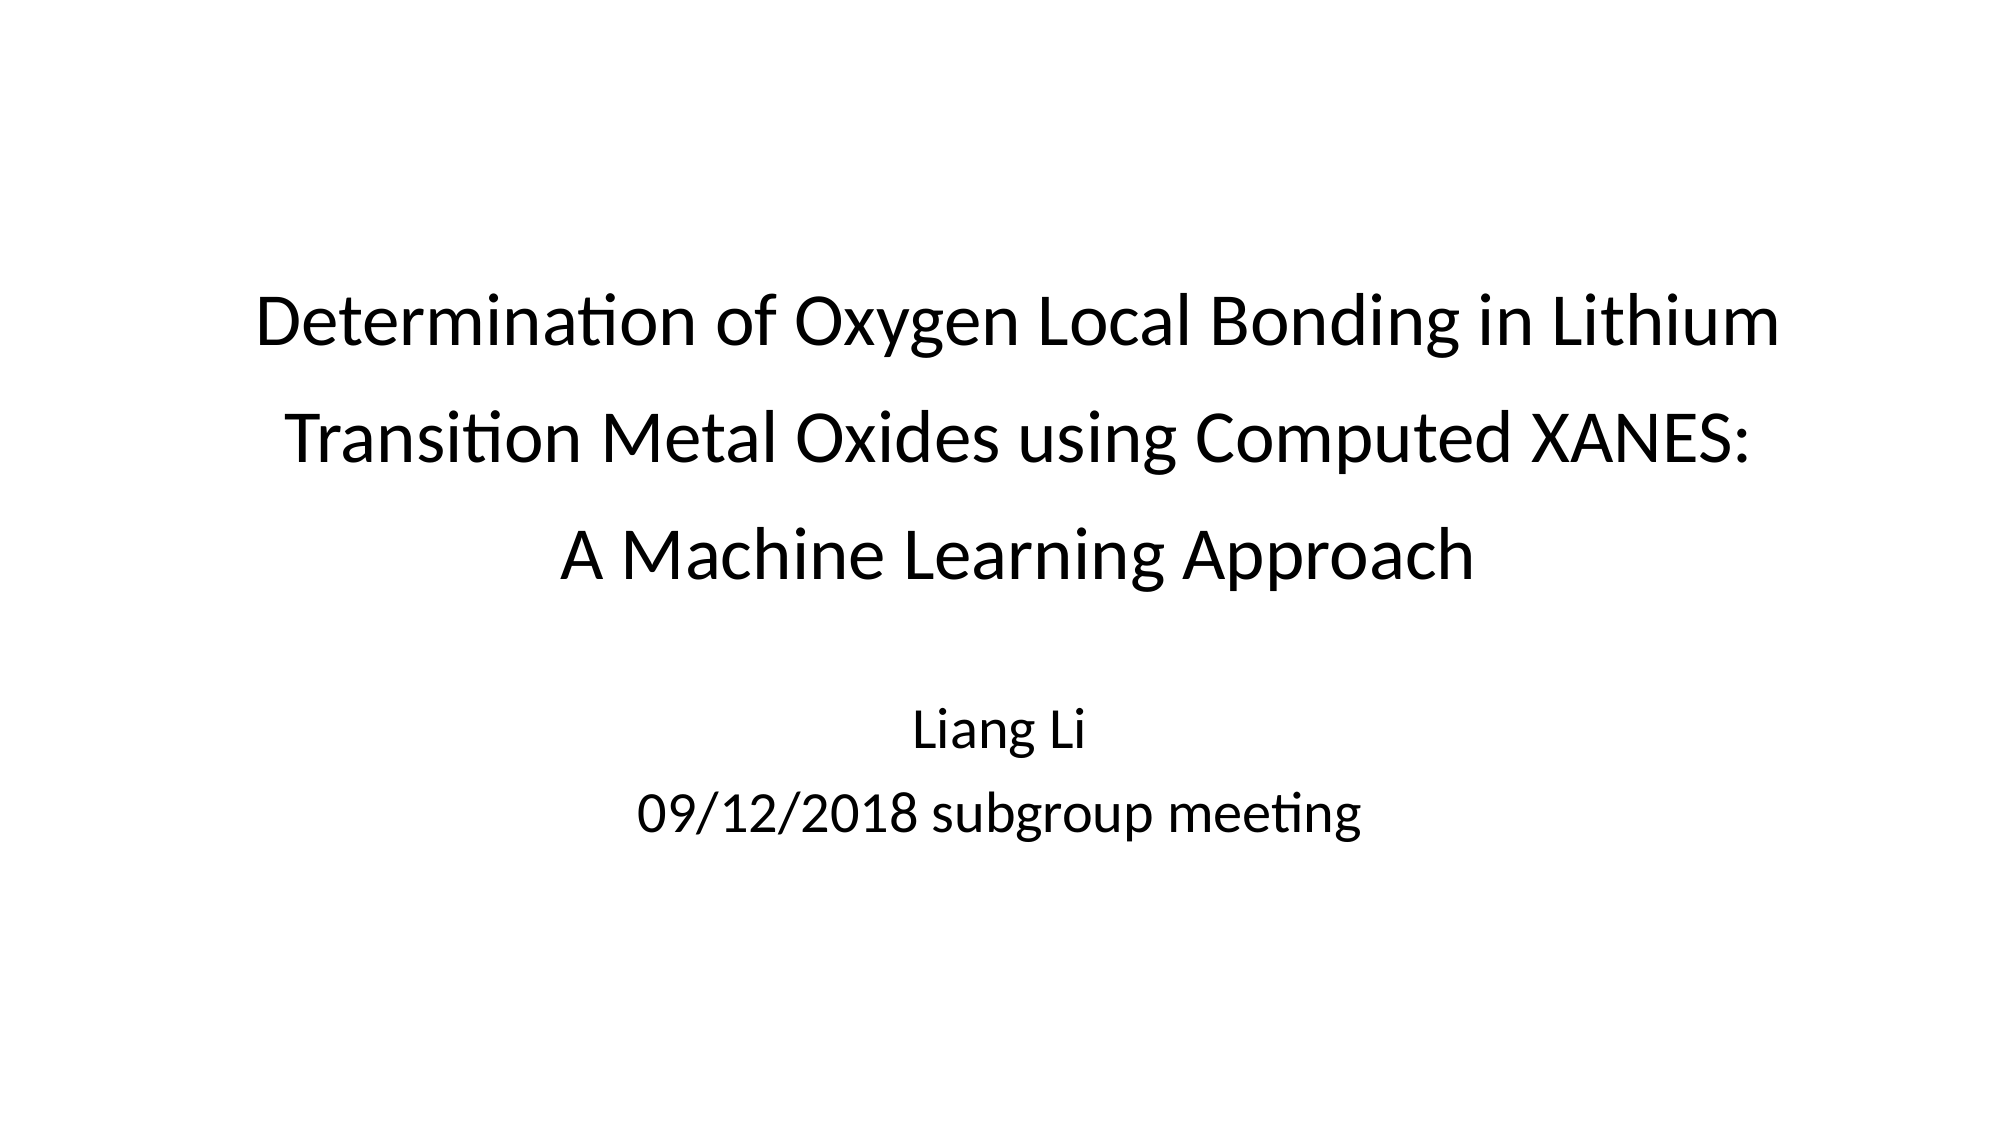

# Determination of Oxygen Local Bonding in Lithium Transition Metal Oxides using Computed XANES: A Machine Learning Approach
Liang Li
09/12/2018 subgroup meeting